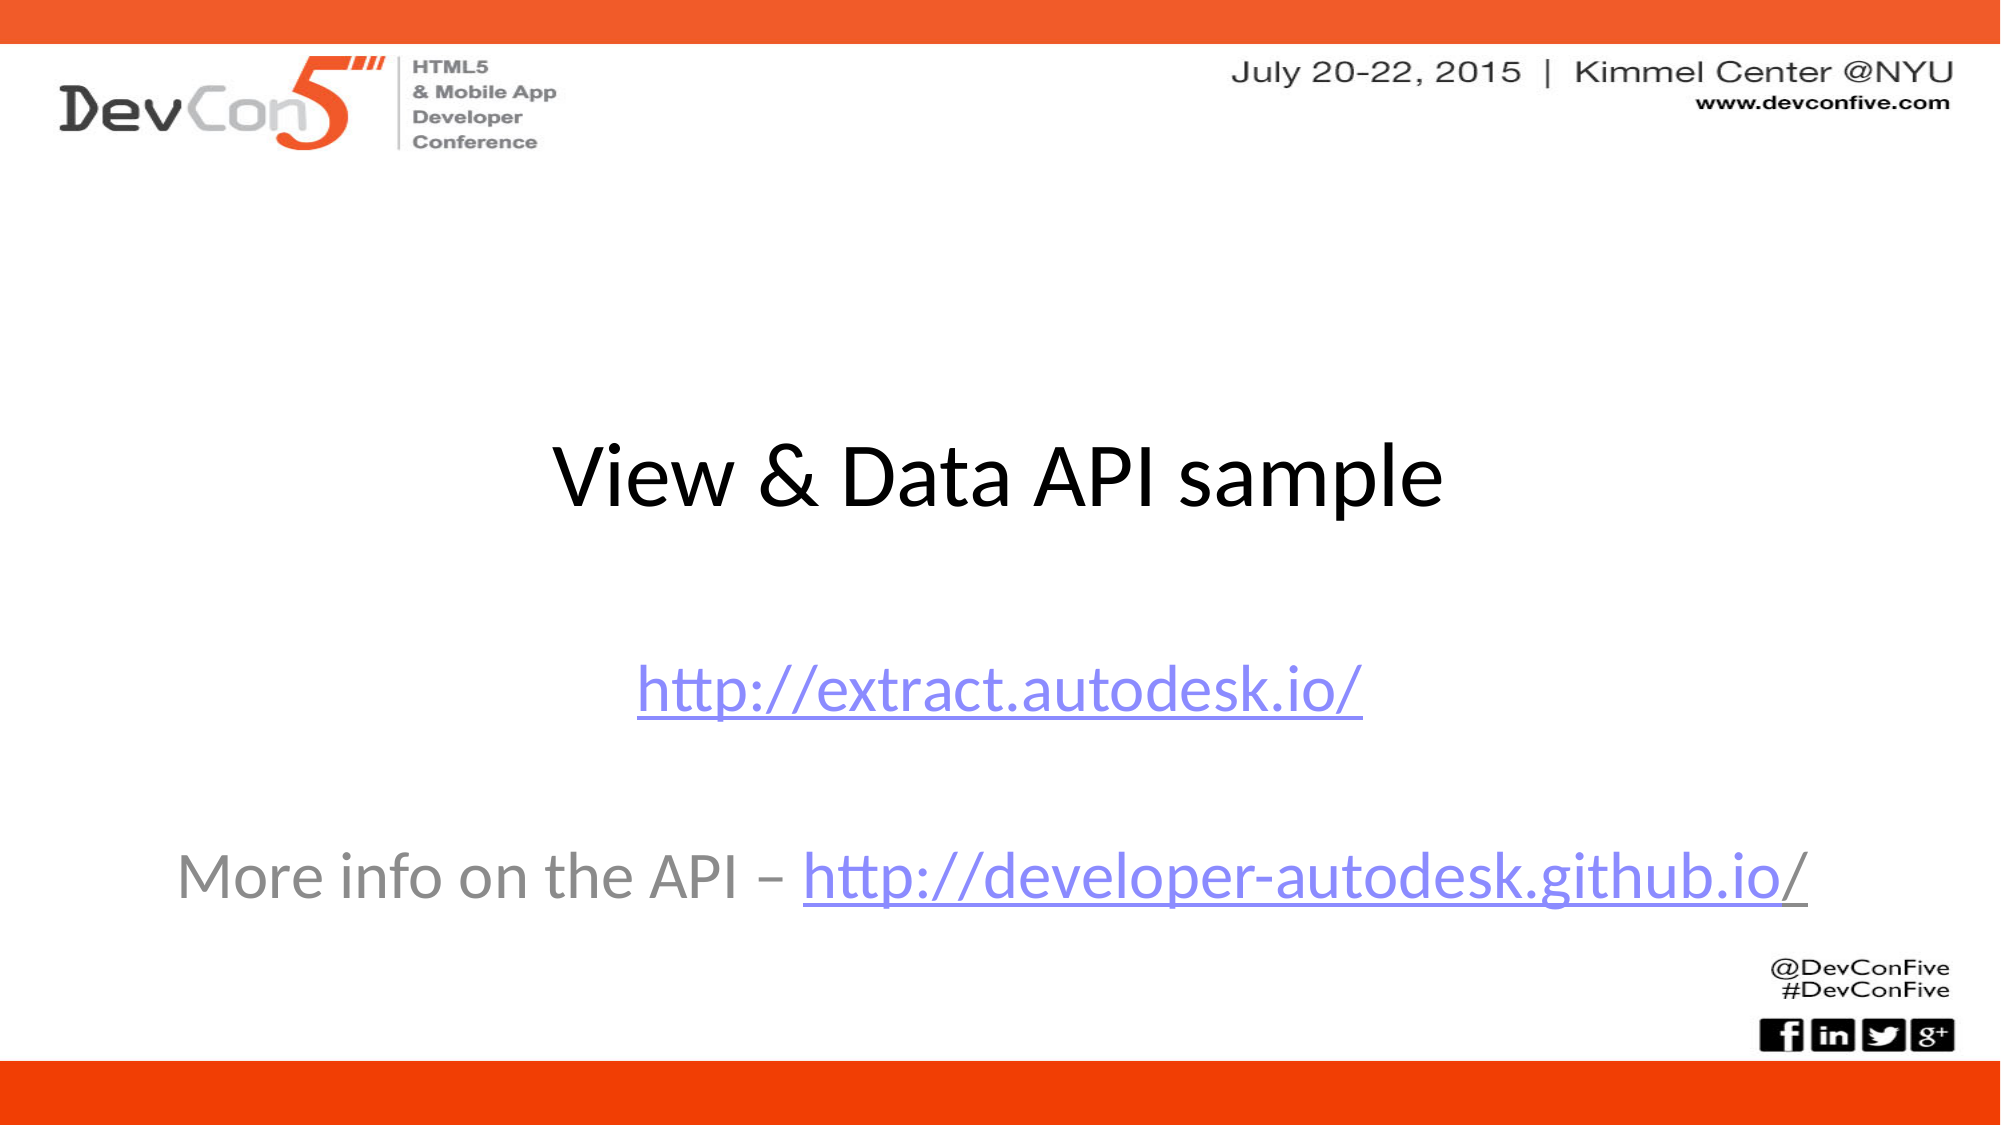

# View & Data API sample
http://extract.autodesk.io/

More info on the API – http://developer-autodesk.github.io/